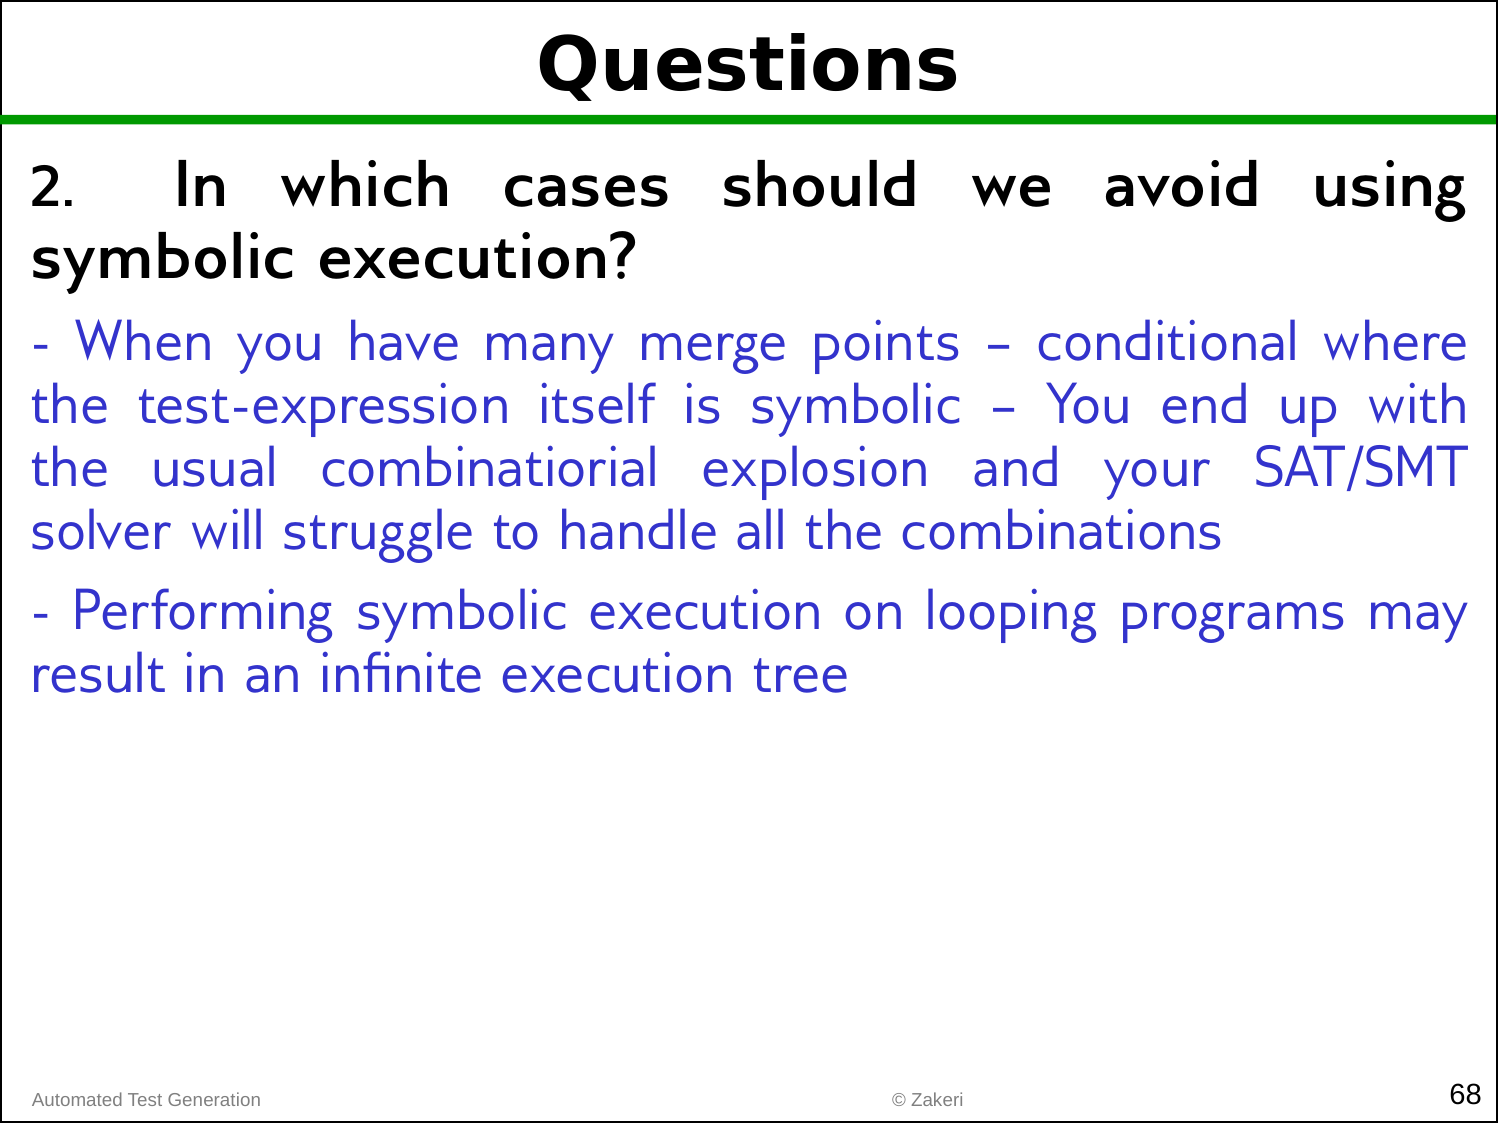

# Questions
2.  In which cases should we avoid using symbolic execution?
- When you have many merge points – conditional where the test-expression itself is symbolic – You end up with the usual combinatiorial explosion and your SAT/SMT solver will struggle to handle all the combinations
- Performing symbolic execution on looping programs may result in an infinite execution tree
68
© Zakeri
Automated Test Generation